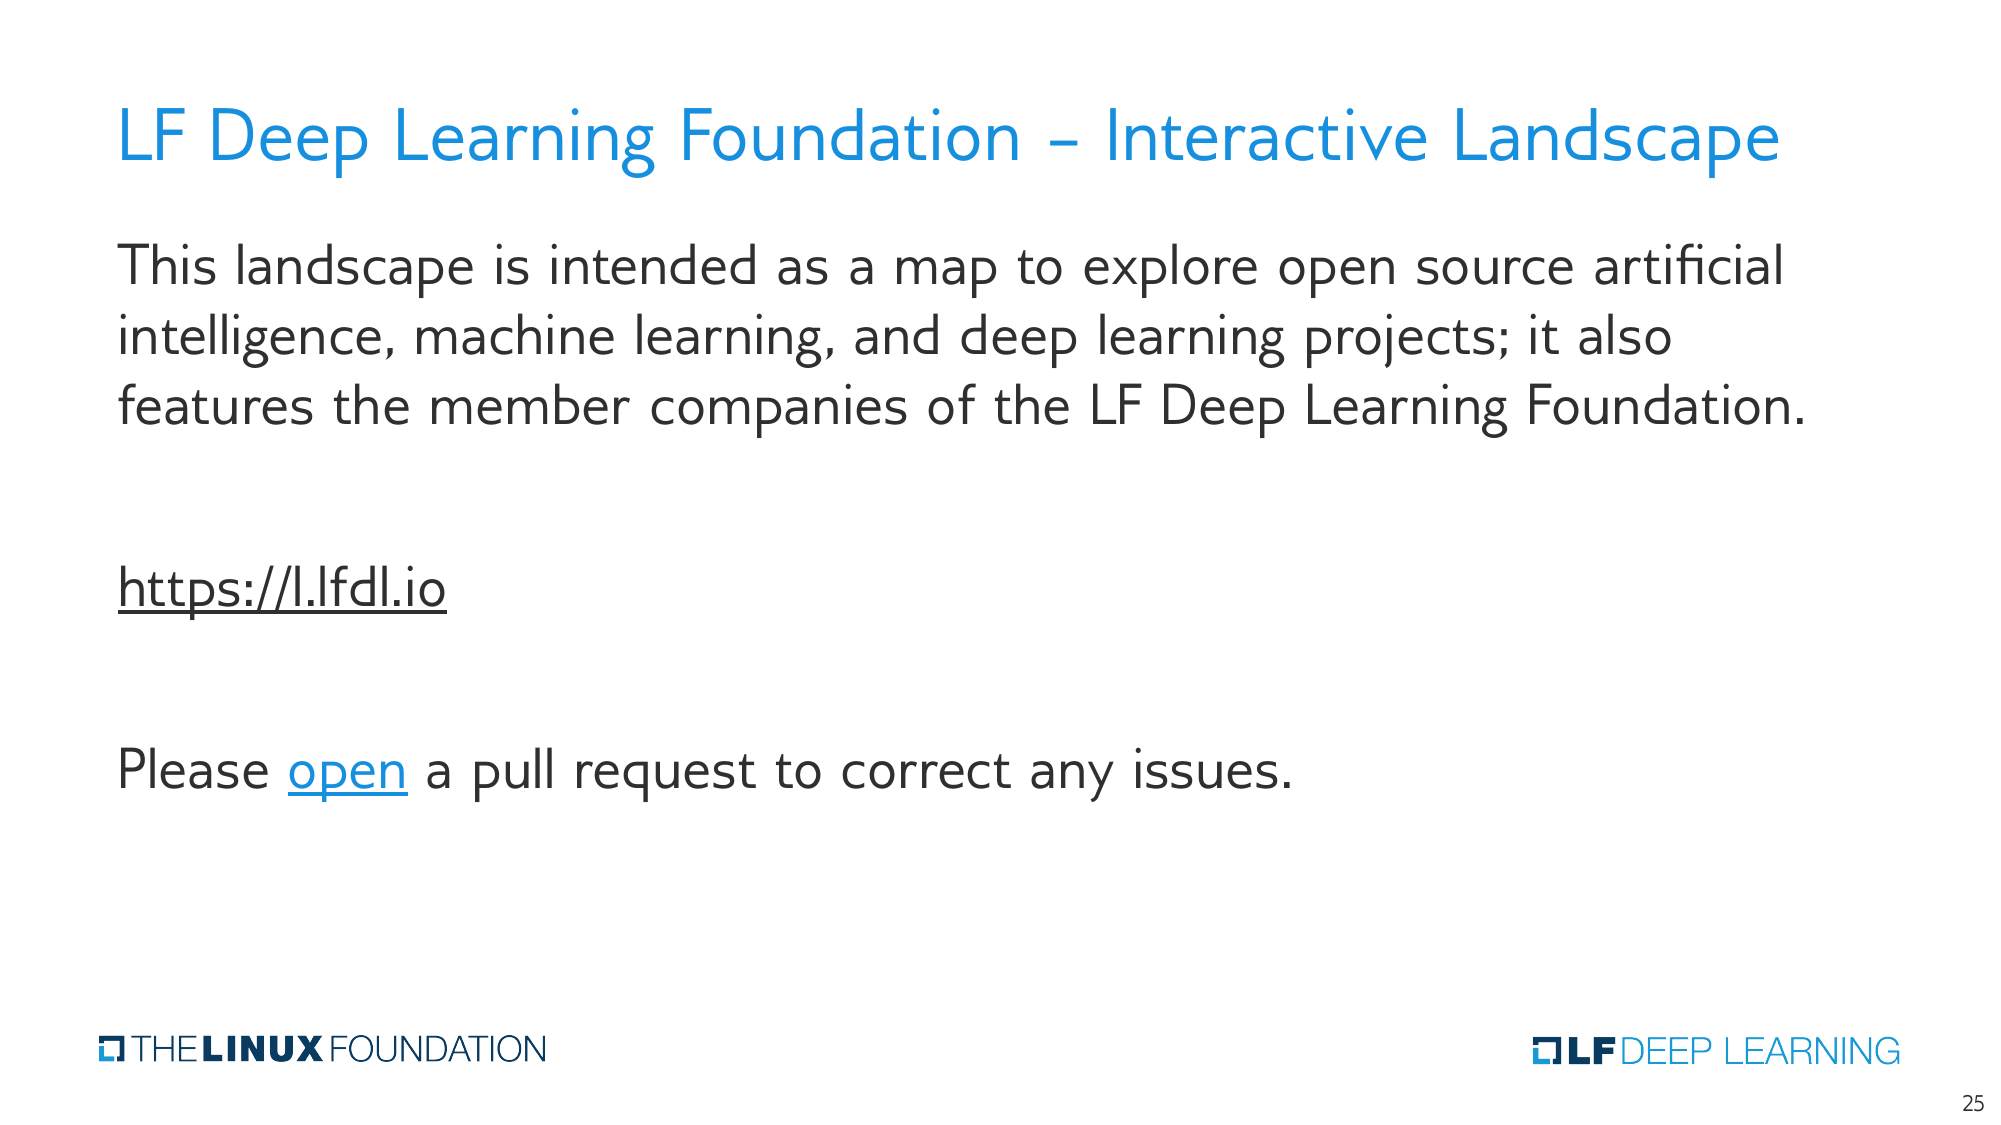

# LF Deep Learning Foundation – Interactive Landscape
This landscape is intended as a map to explore open source artificial intelligence, machine learning, and deep learning projects; it also features the member companies of the LF Deep Learning Foundation.

https://l.lfdl.io

Please open a pull request to correct any issues.

25